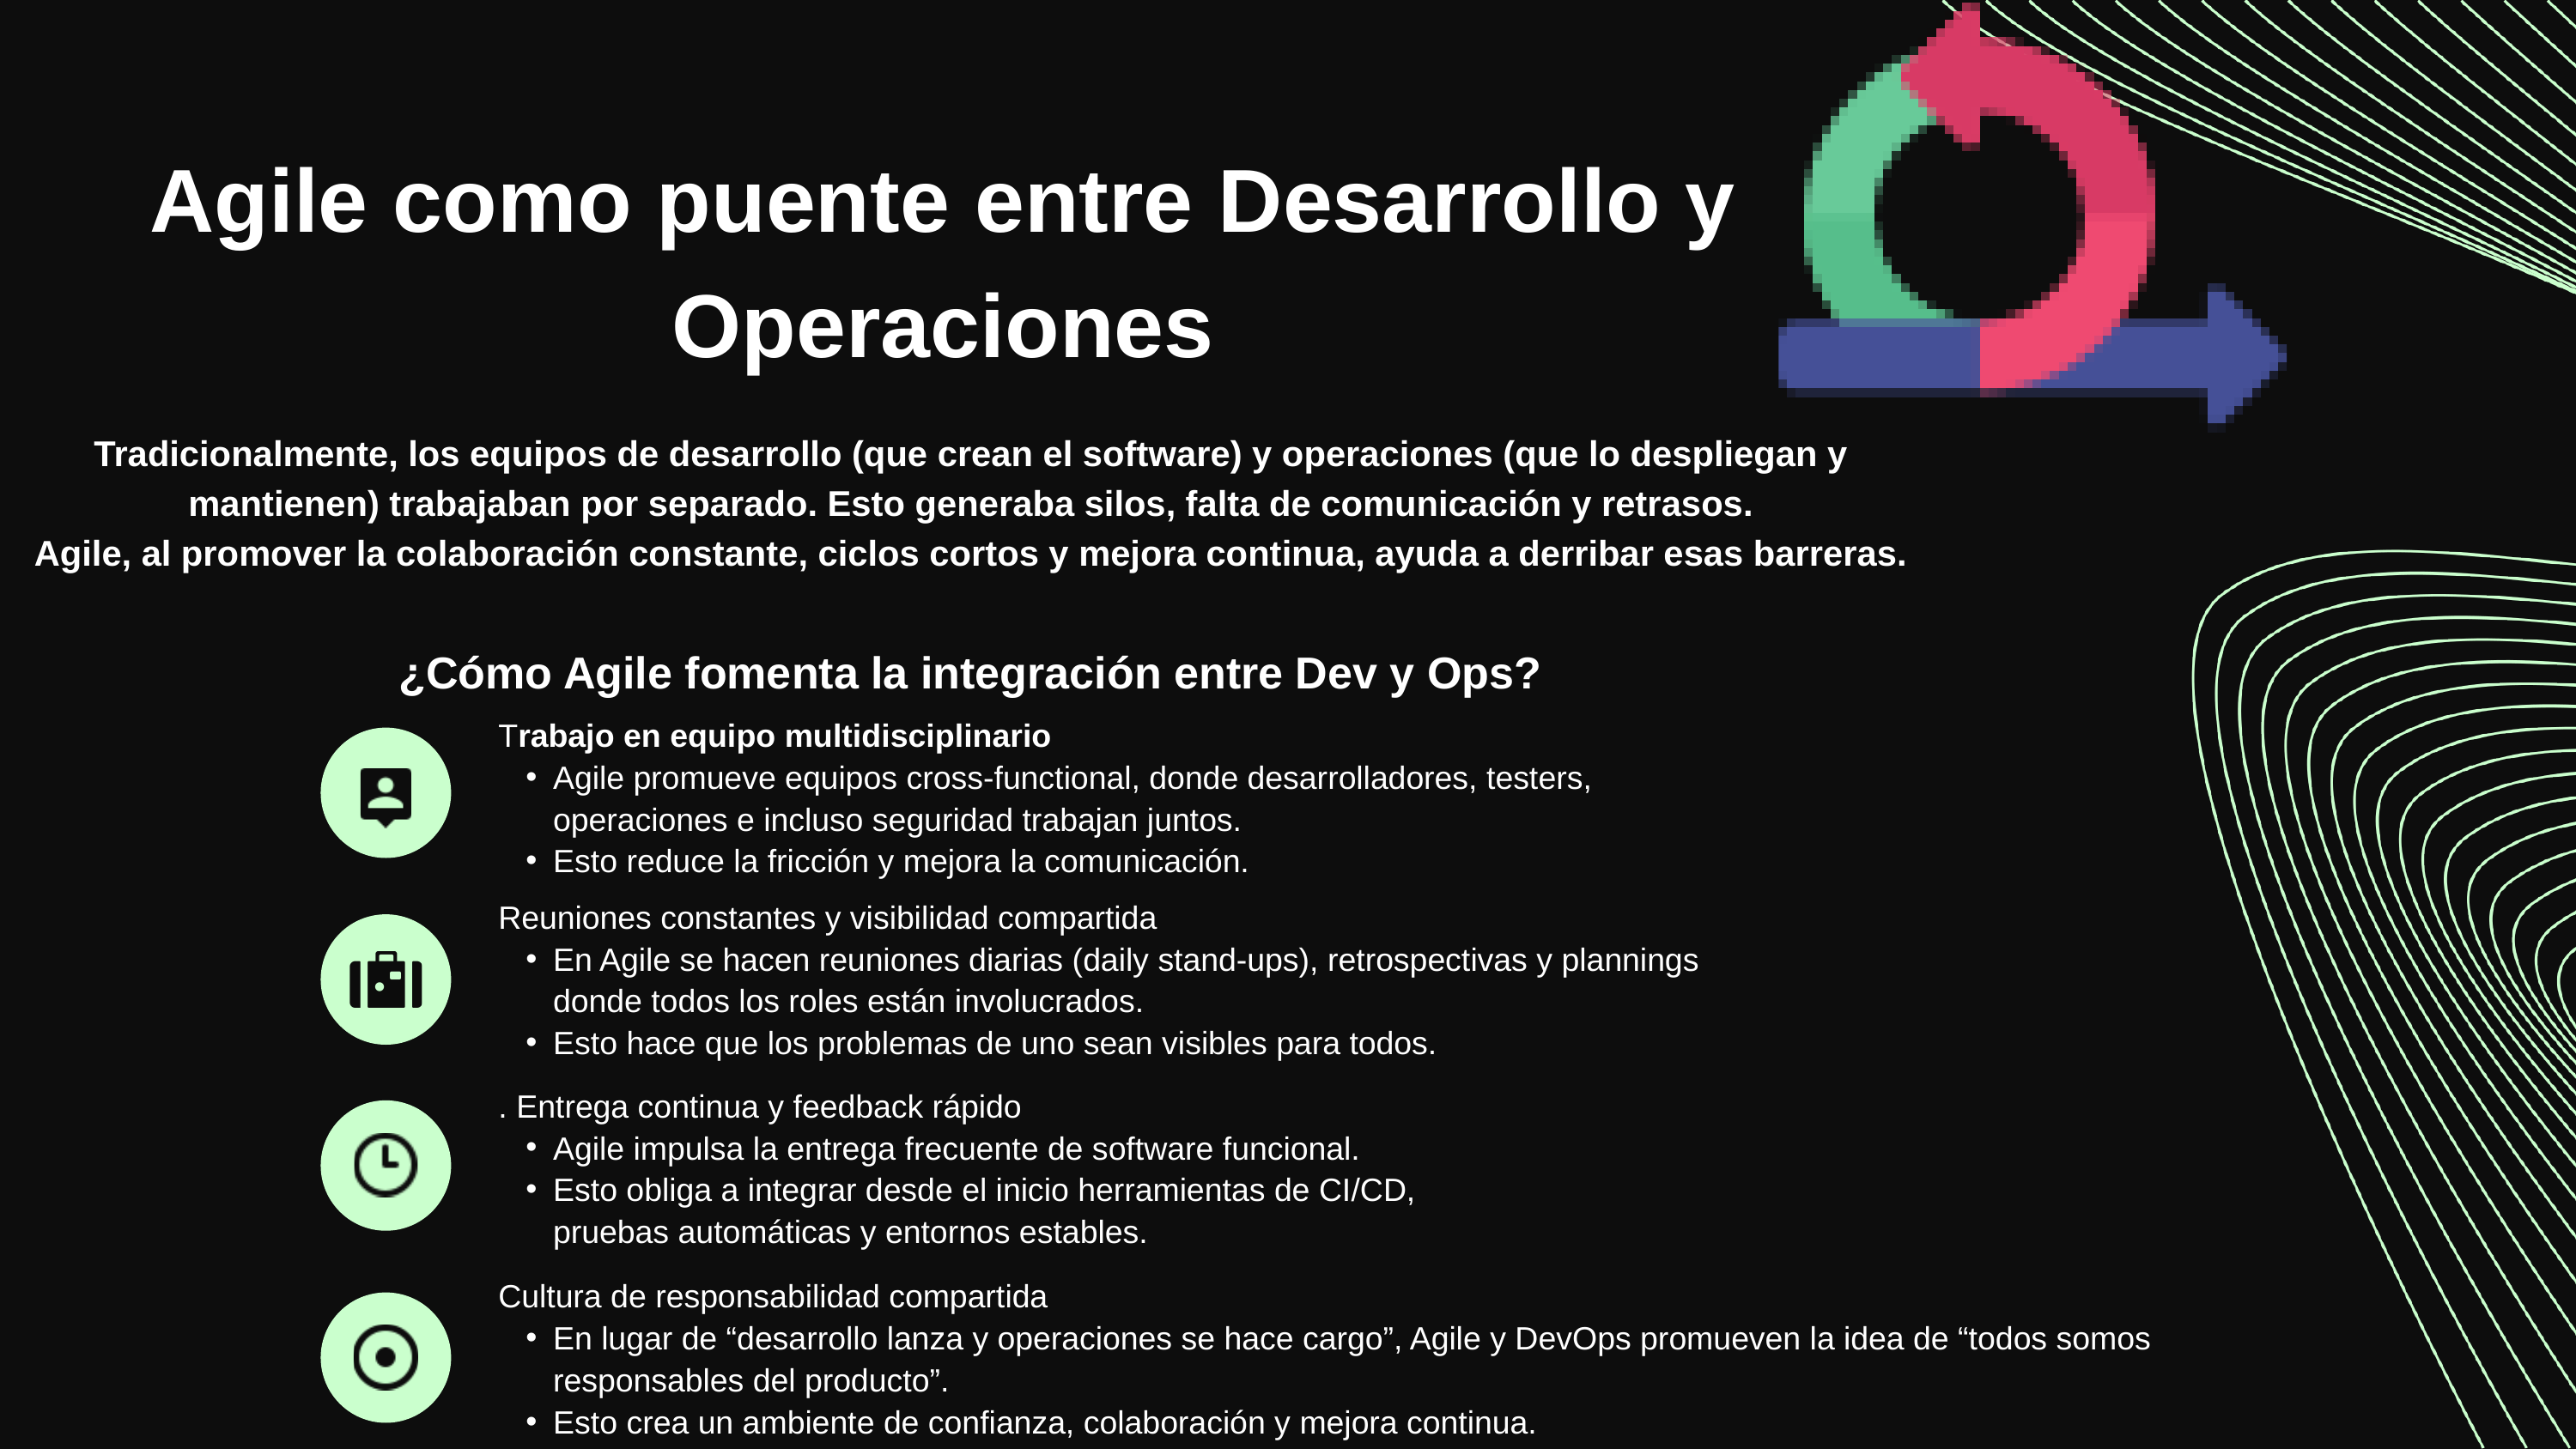

Agile como puente entre Desarrollo y Operaciones
Tradicionalmente, los equipos de desarrollo (que crean el software) y operaciones (que lo despliegan y mantienen) trabajaban por separado. Esto generaba silos, falta de comunicación y retrasos.
Agile, al promover la colaboración constante, ciclos cortos y mejora continua, ayuda a derribar esas barreras.

¿Cómo Agile fomenta la integración entre Dev y Ops?
Trabajo en equipo multidisciplinario
Agile promueve equipos cross-functional, donde desarrolladores, testers, operaciones e incluso seguridad trabajan juntos.
Esto reduce la fricción y mejora la comunicación.

Reuniones constantes y visibilidad compartida
En Agile se hacen reuniones diarias (daily stand-ups), retrospectivas y plannings donde todos los roles están involucrados.
Esto hace que los problemas de uno sean visibles para todos.

. Entrega continua y feedback rápido
Agile impulsa la entrega frecuente de software funcional.
Esto obliga a integrar desde el inicio herramientas de CI/CD, pruebas automáticas y entornos estables.

Cultura de responsabilidad compartida
En lugar de “desarrollo lanza y operaciones se hace cargo”, Agile y DevOps promueven la idea de “todos somos responsables del producto”.
Esto crea un ambiente de confianza, colaboración y mejora continua.